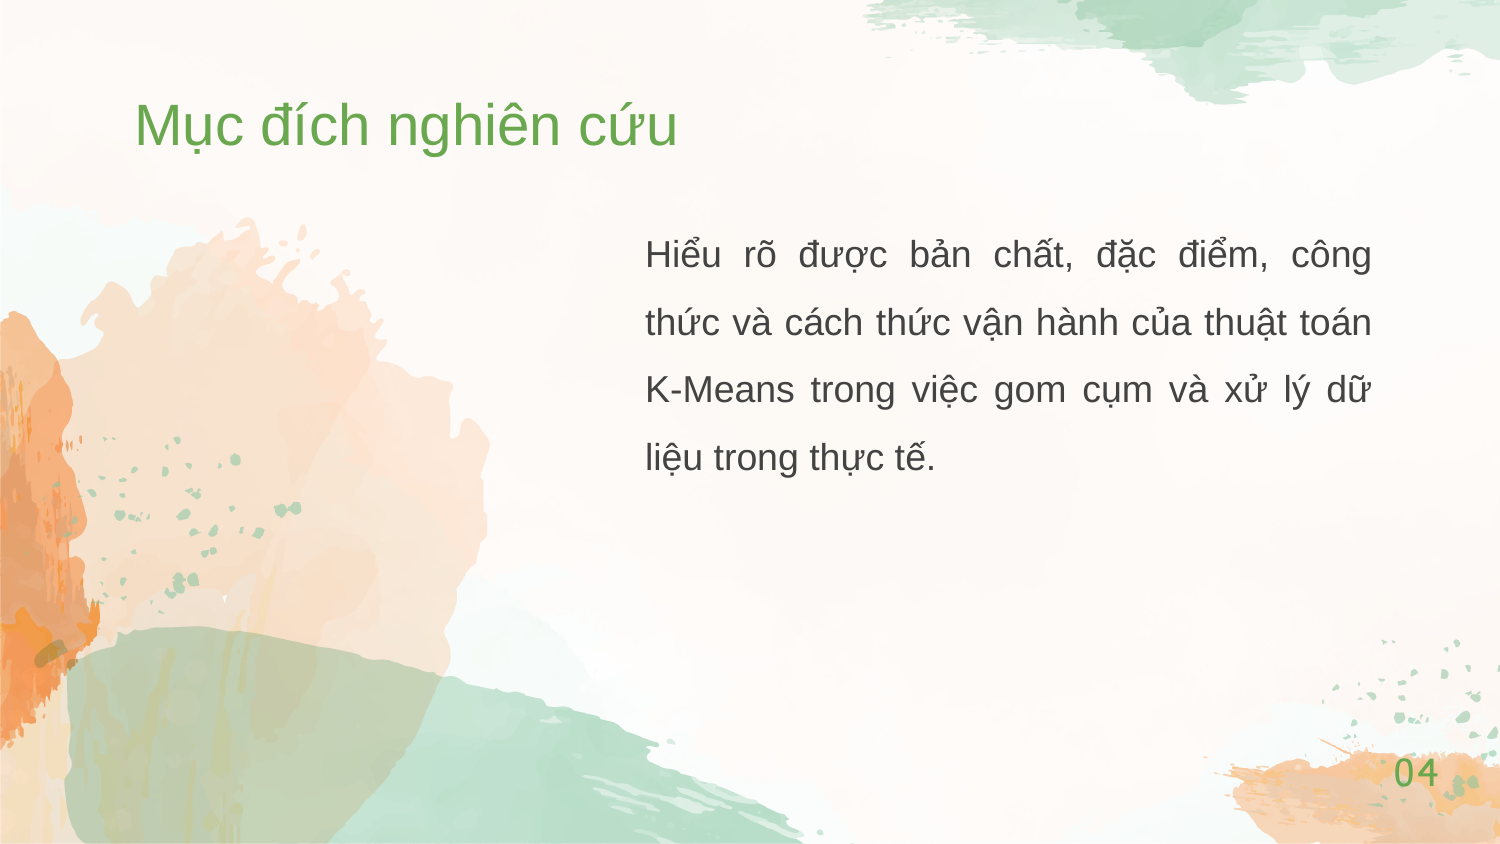

# Mục đích nghiên cứu
Hiểu rõ được bản chất, đặc điểm, công thức và cách thức vận hành của thuật toán K-Means trong việc gom cụm và xử lý dữ liệu trong thực tế.
04